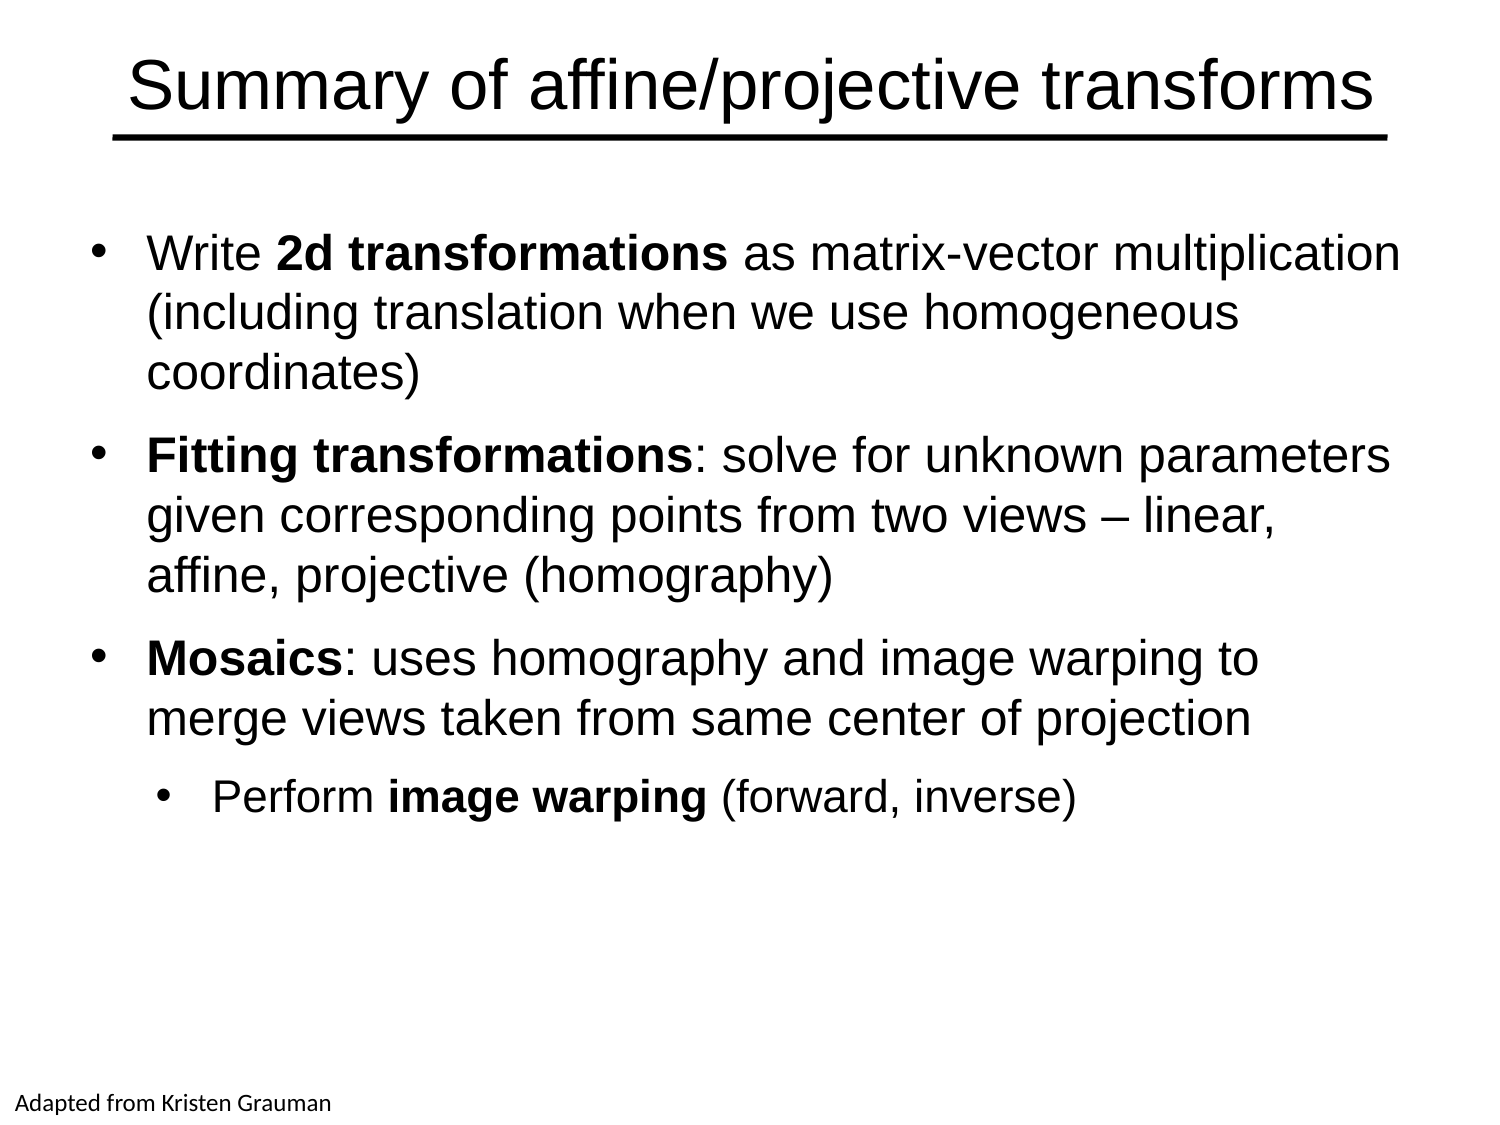

# Summary of affine/projective transforms
Write 2d transformations as matrix-vector multiplication (including translation when we use homogeneous coordinates)
Fitting transformations: solve for unknown parameters given corresponding points from two views – linear, affine, projective (homography)
Mosaics: uses homography and image warping to merge views taken from same center of projection
Perform image warping (forward, inverse)

Adapted from Kristen Grauman